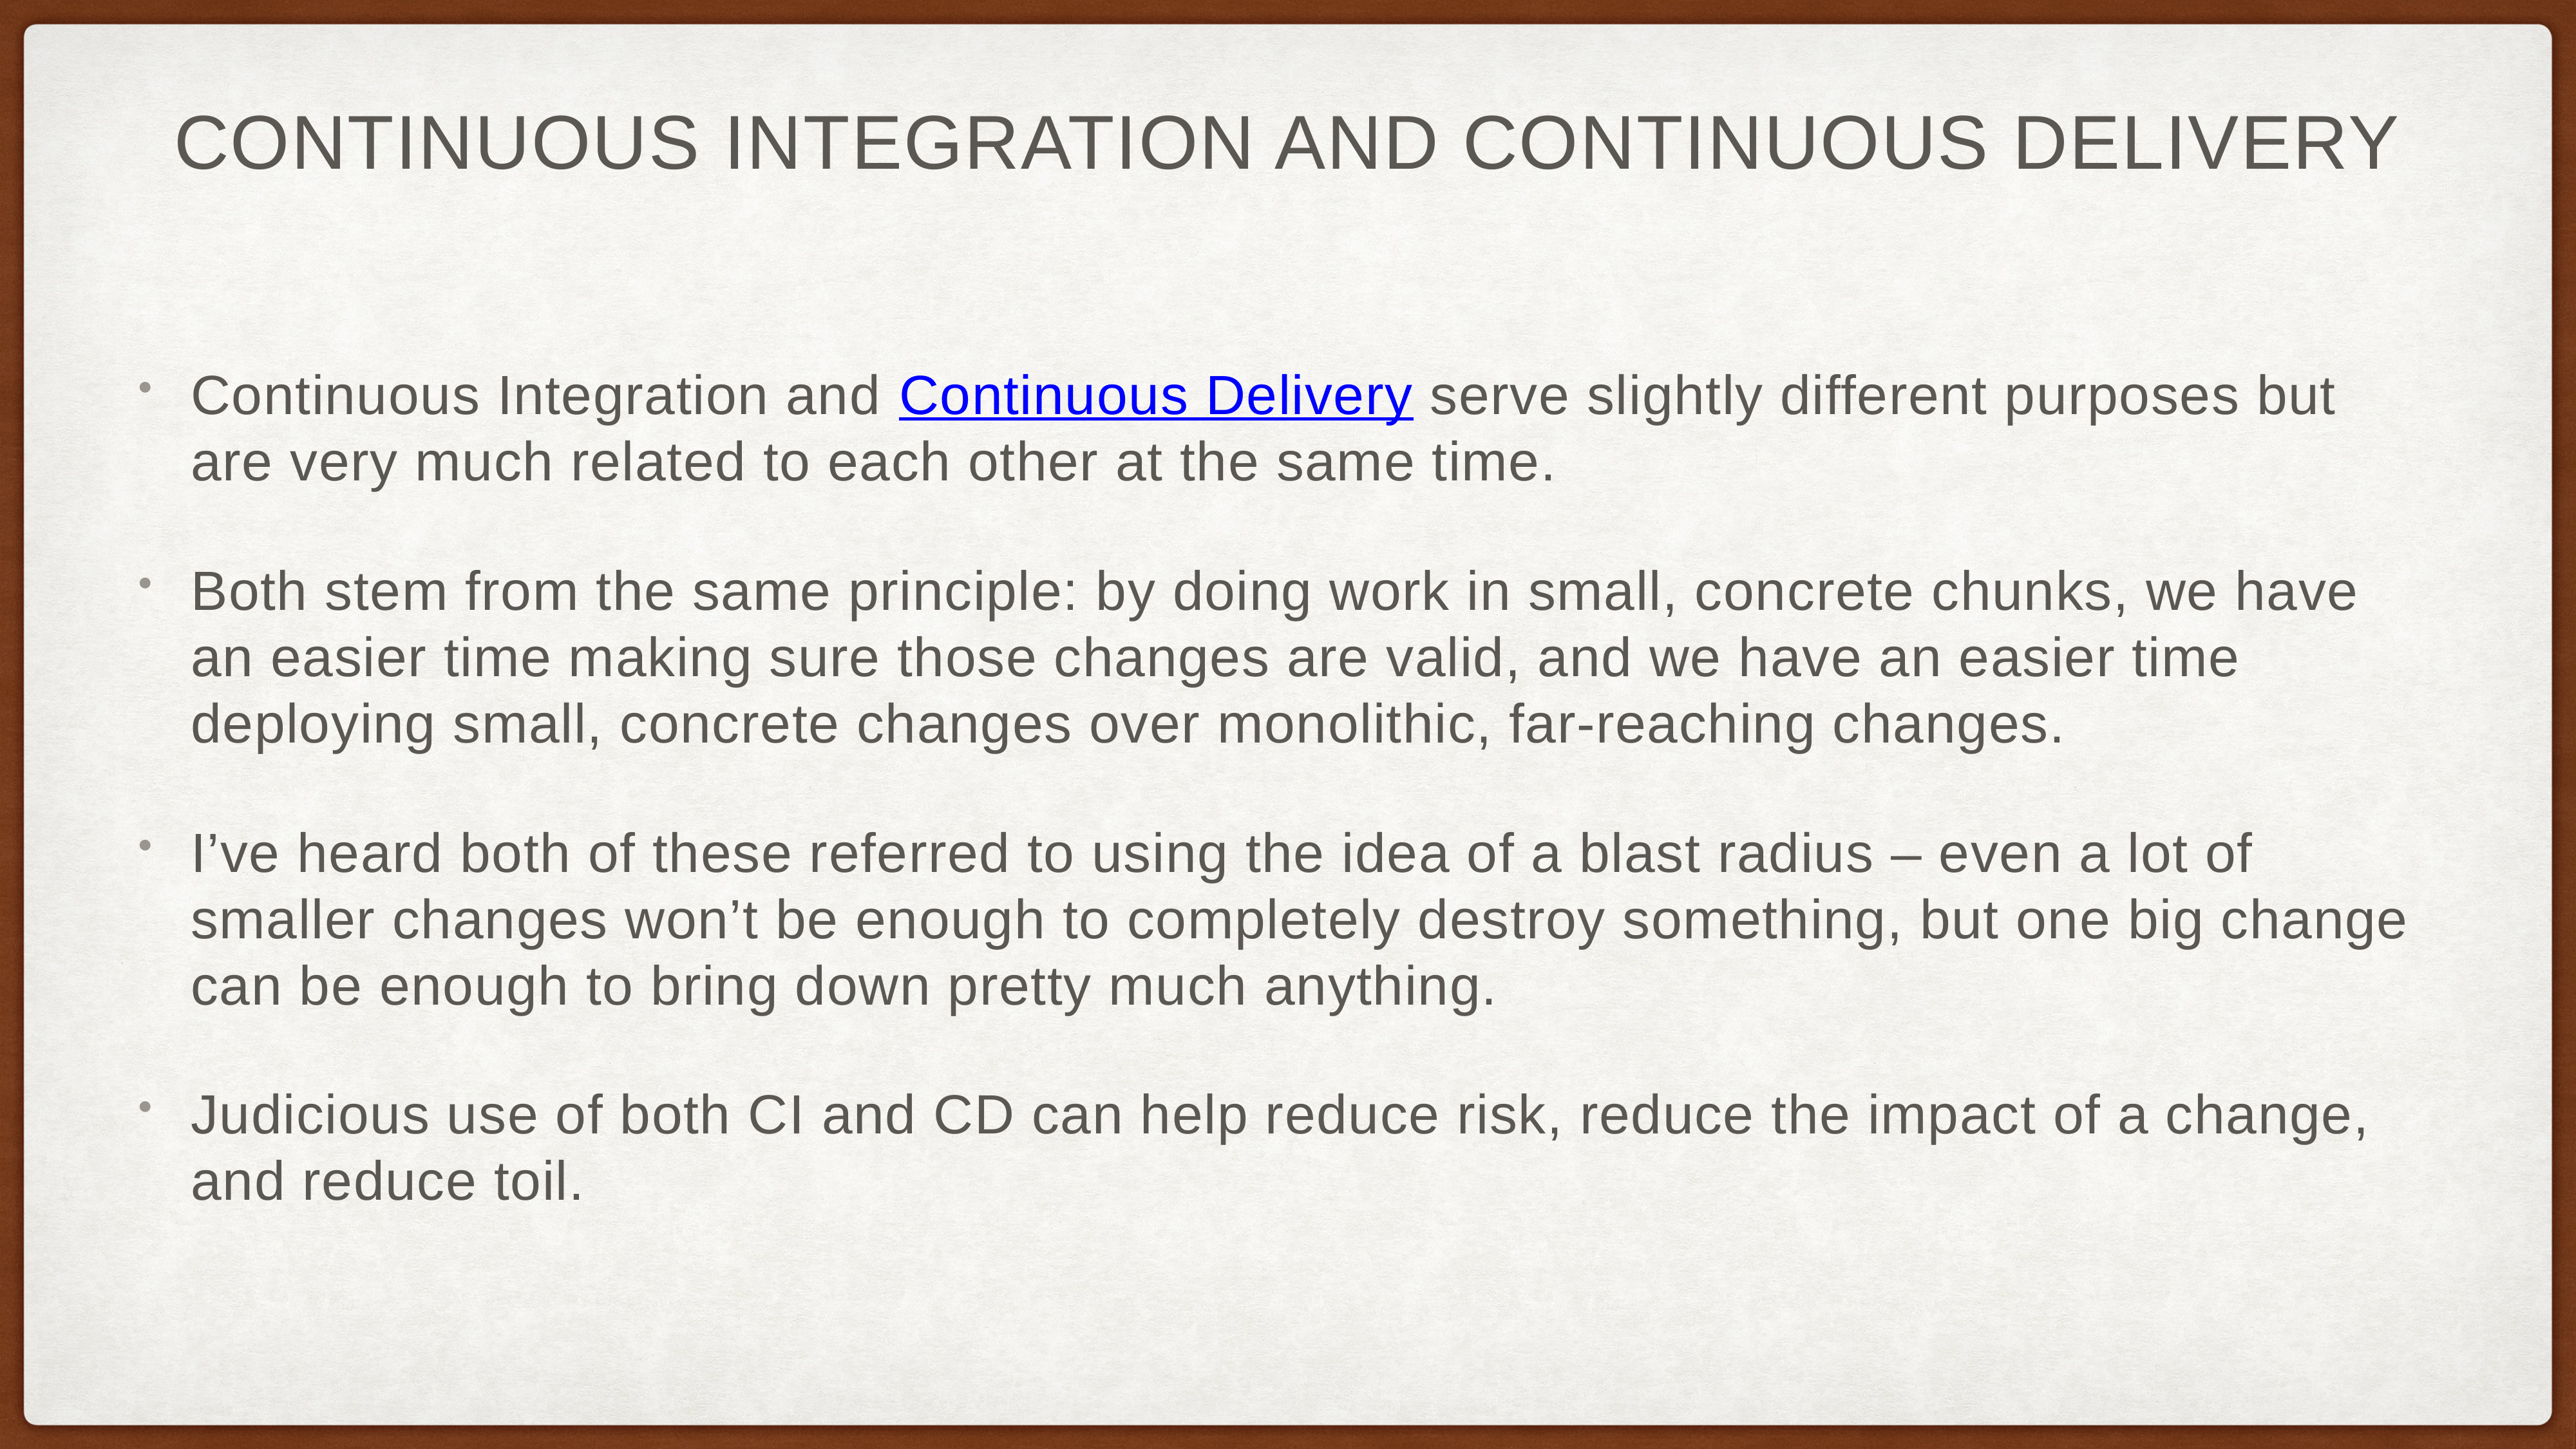

# continuous Integration and Continuous Delivery
Continuous Integration and Continuous Delivery serve slightly different purposes but are very much related to each other at the same time.
Both stem from the same principle: by doing work in small, concrete chunks, we have an easier time making sure those changes are valid, and we have an easier time deploying small, concrete changes over monolithic, far-reaching changes.
I’ve heard both of these referred to using the idea of a blast radius – even a lot of smaller changes won’t be enough to completely destroy something, but one big change can be enough to bring down pretty much anything.
Judicious use of both CI and CD can help reduce risk, reduce the impact of a change, and reduce toil.